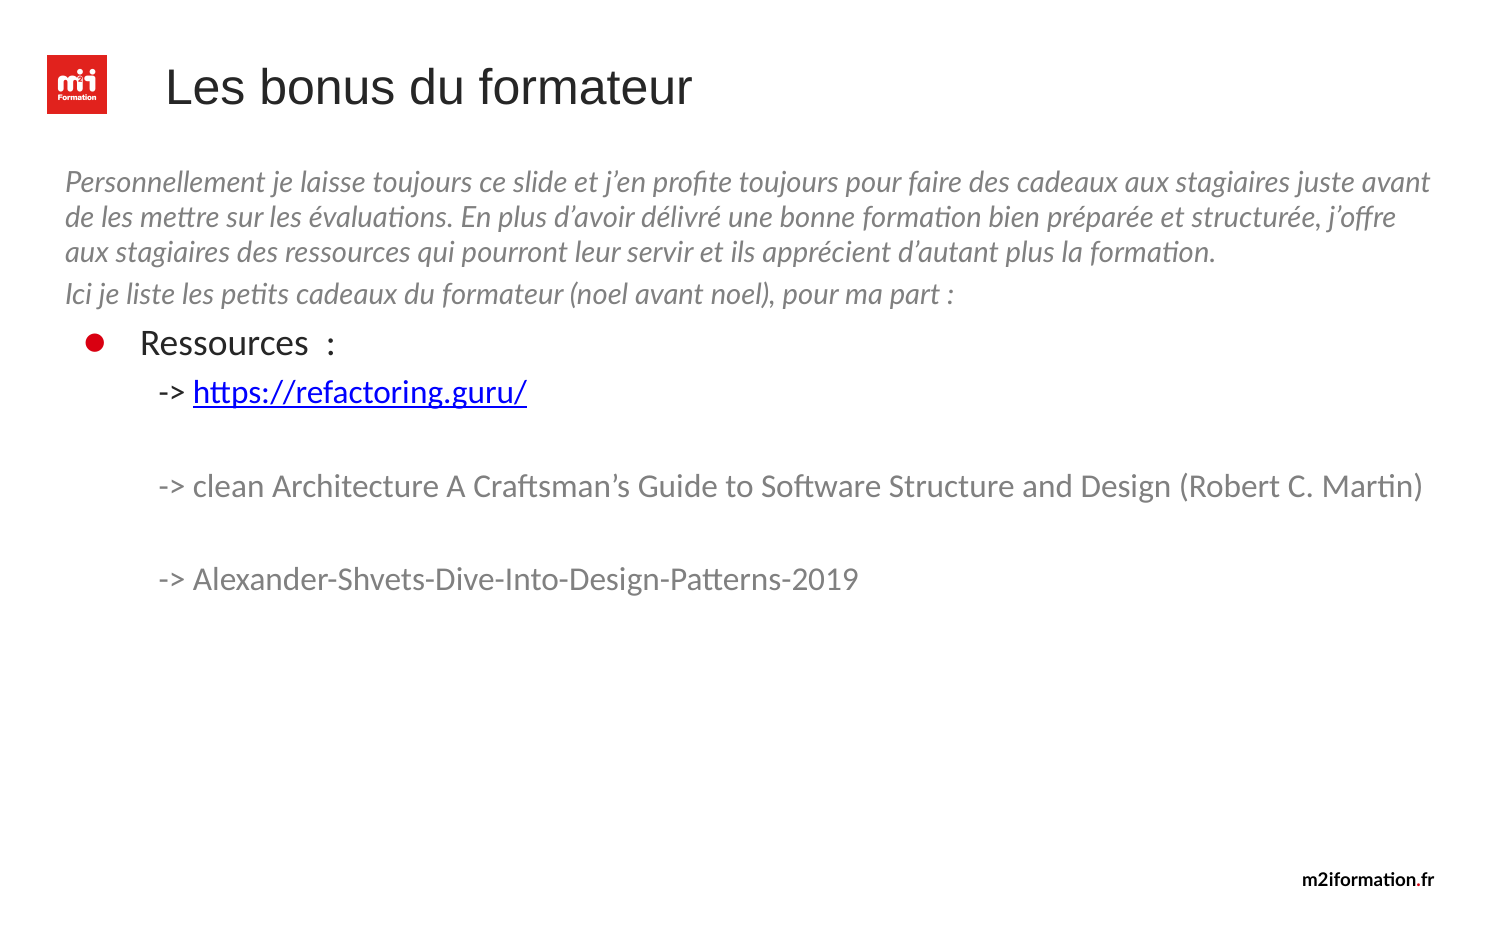

# Les bonus du formateur
Personnellement je laisse toujours ce slide et j’en profite toujours pour faire des cadeaux aux stagiaires juste avant de les mettre sur les évaluations. En plus d’avoir délivré une bonne formation bien préparée et structurée, j’offre aux stagiaires des ressources qui pourront leur servir et ils apprécient d’autant plus la formation.
Ici je liste les petits cadeaux du formateur (noel avant noel), pour ma part :
Ressources  :
-> https://refactoring.guru/

-> clean Architecture A Craftsman’s Guide to Software Structure and Design (Robert C. Martin)

-> Alexander-Shvets-Dive-Into-Design-Patterns-2019